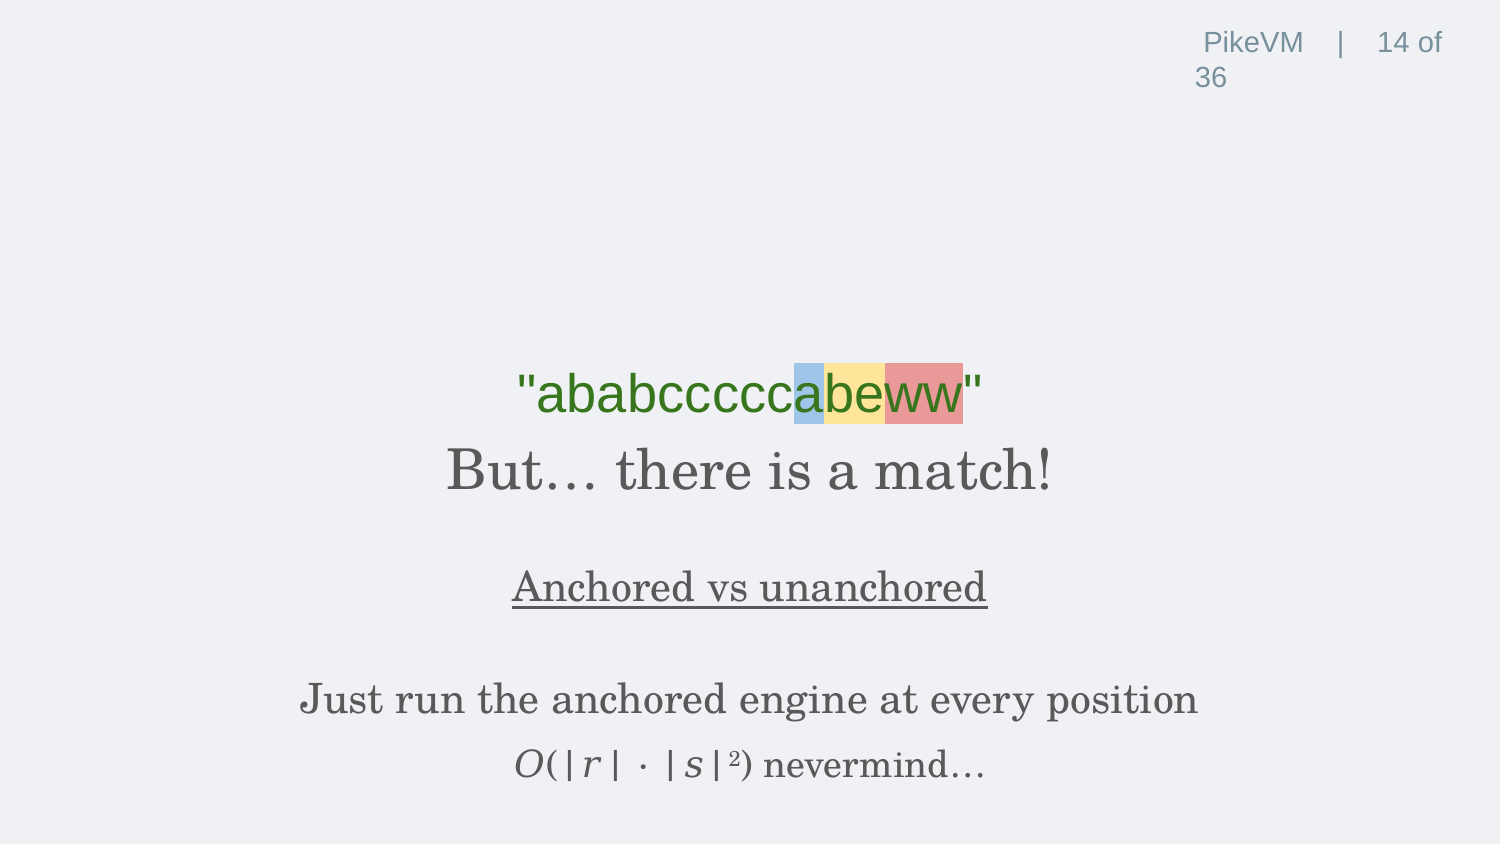

PikeVM    |    14 of 36
"ababcccccabeww"
But… there is a match!
Anchored vs unanchored
Just run the anchored engine at every position
𝑂(|𝑟| ⋅ |𝑠|2) nevermind…